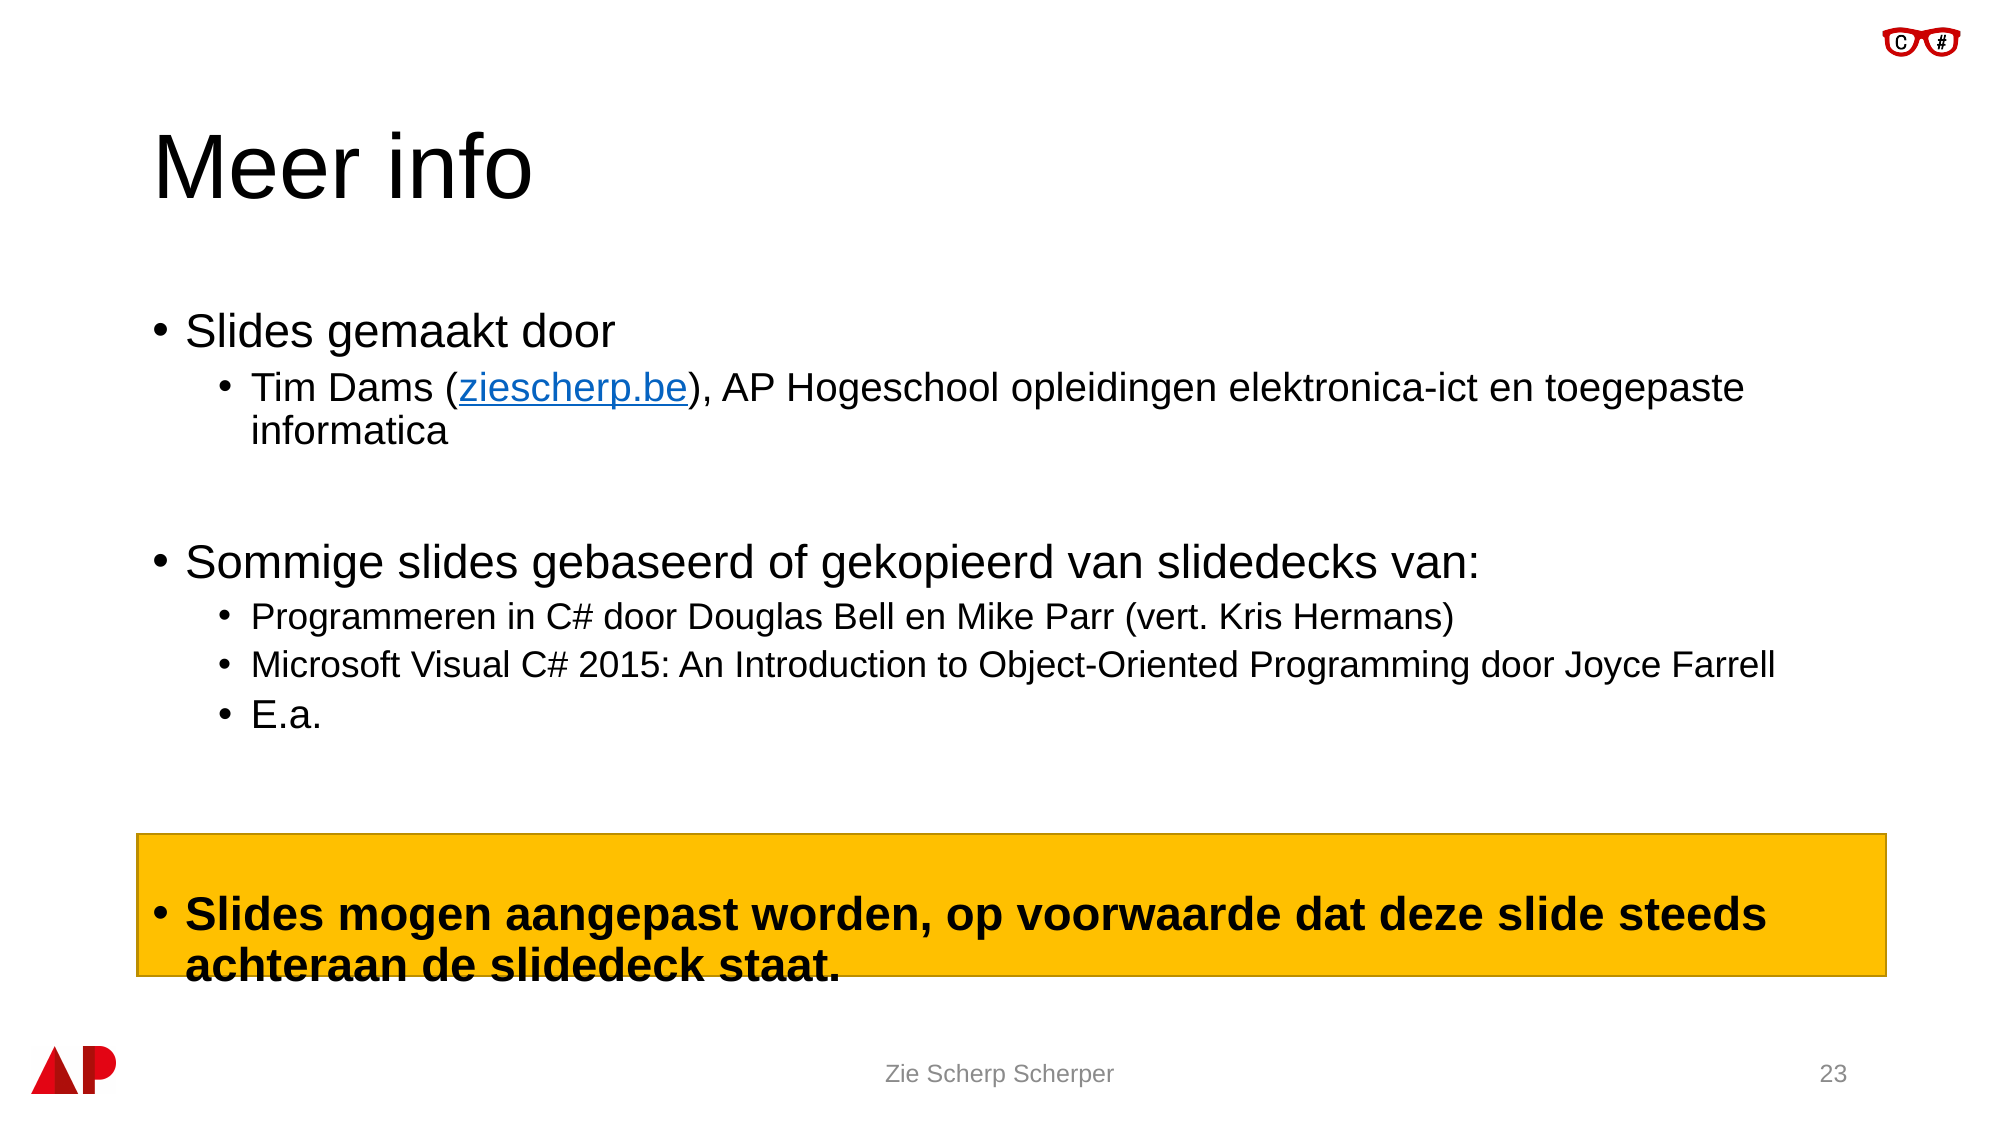

# Meer info
Slides gemaakt door
Tim Dams (ziescherp.be), AP Hogeschool opleidingen elektronica-ict en toegepaste informatica

Sommige slides gebaseerd of gekopieerd van slidedecks van:
Programmeren in C# door Douglas Bell en Mike Parr (vert. Kris Hermans)
Microsoft Visual C# 2015: An Introduction to Object-Oriented Programming door Joyce Farrell
E.a.

Slides mogen aangepast worden, op voorwaarde dat deze slide steeds achteraan de slidedeck staat.

Zie Scherp Scherper
23